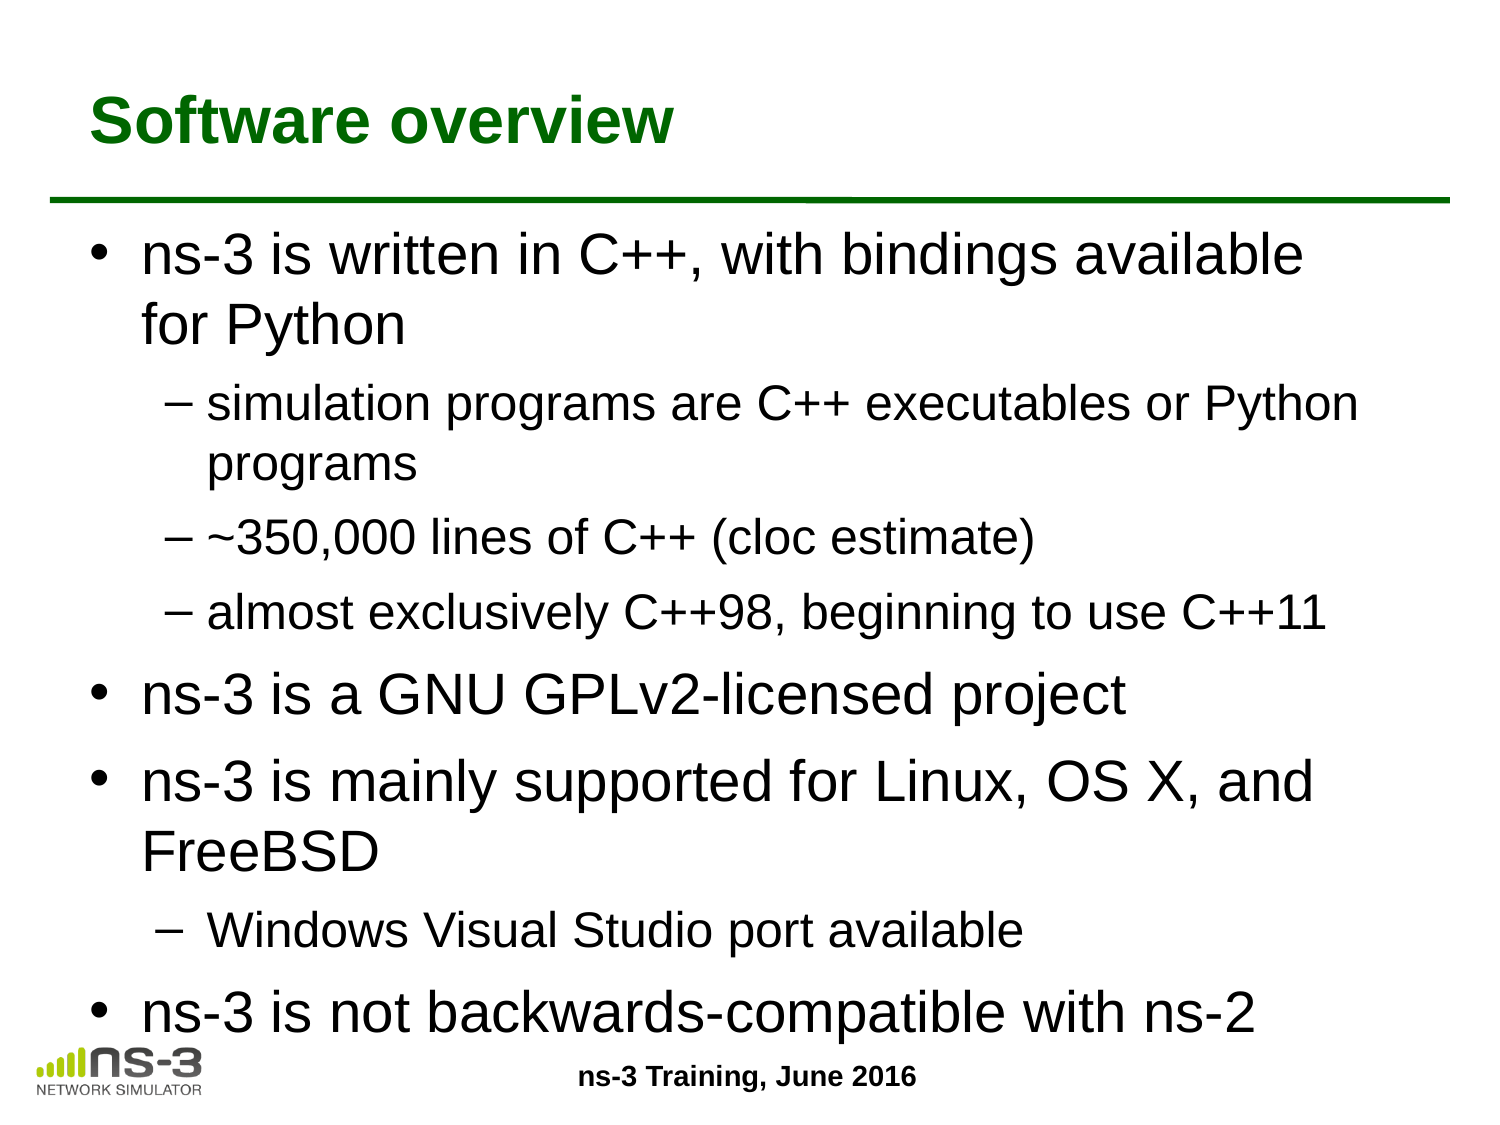

# Software overview
ns-3 is written in C++, with bindings available for Python
simulation programs are C++ executables or Python programs
~350,000 lines of C++ (cloc estimate)
almost exclusively C++98, beginning to use C++11
ns-3 is a GNU GPLv2-licensed project
ns-3 is mainly supported for Linux, OS X, and FreeBSD
Windows Visual Studio port available
ns-3 is not backwards-compatible with ns-2

ns-3 Training, June 2016